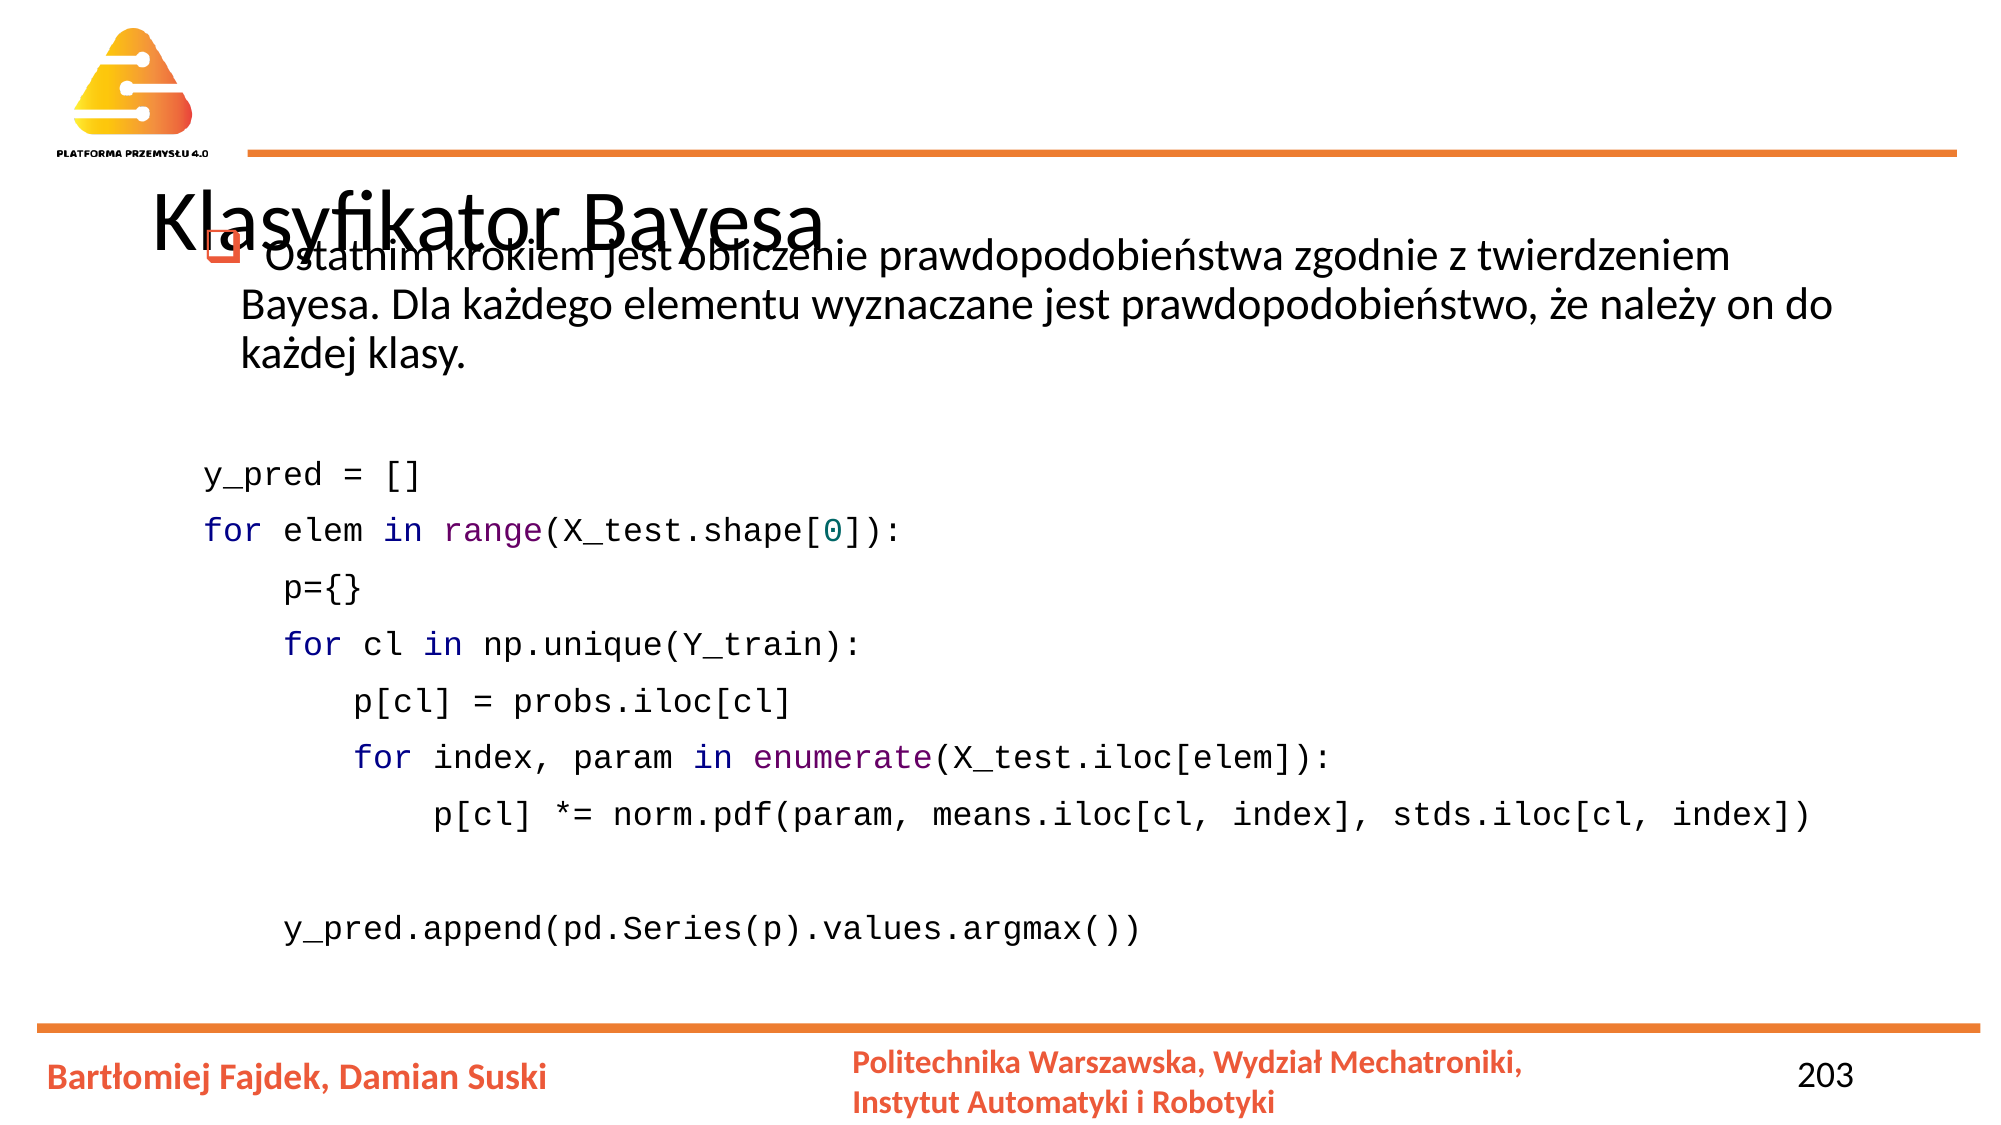

# Klasyfikator Bayesa
  Ostatnim krokiem jest obliczenie prawdopodobieństwa zgodnie z twierdzeniem Bayesa. Dla każdego elementu wyznaczane jest prawdopodobieństwo, że należy on do każdej klasy.

y_pred = []
for elem in range(X_test.shape[0]):
    p={}
    for cl in np.unique(Y_train):
	p[cl] = probs.iloc[cl]
	for index, param in enumerate(X_test.iloc[elem]):
	    p[cl] *= norm.pdf(param, means.iloc[cl, index], stds.iloc[cl, index])

    y_pred.append(pd.Series(p).values.argmax())

203